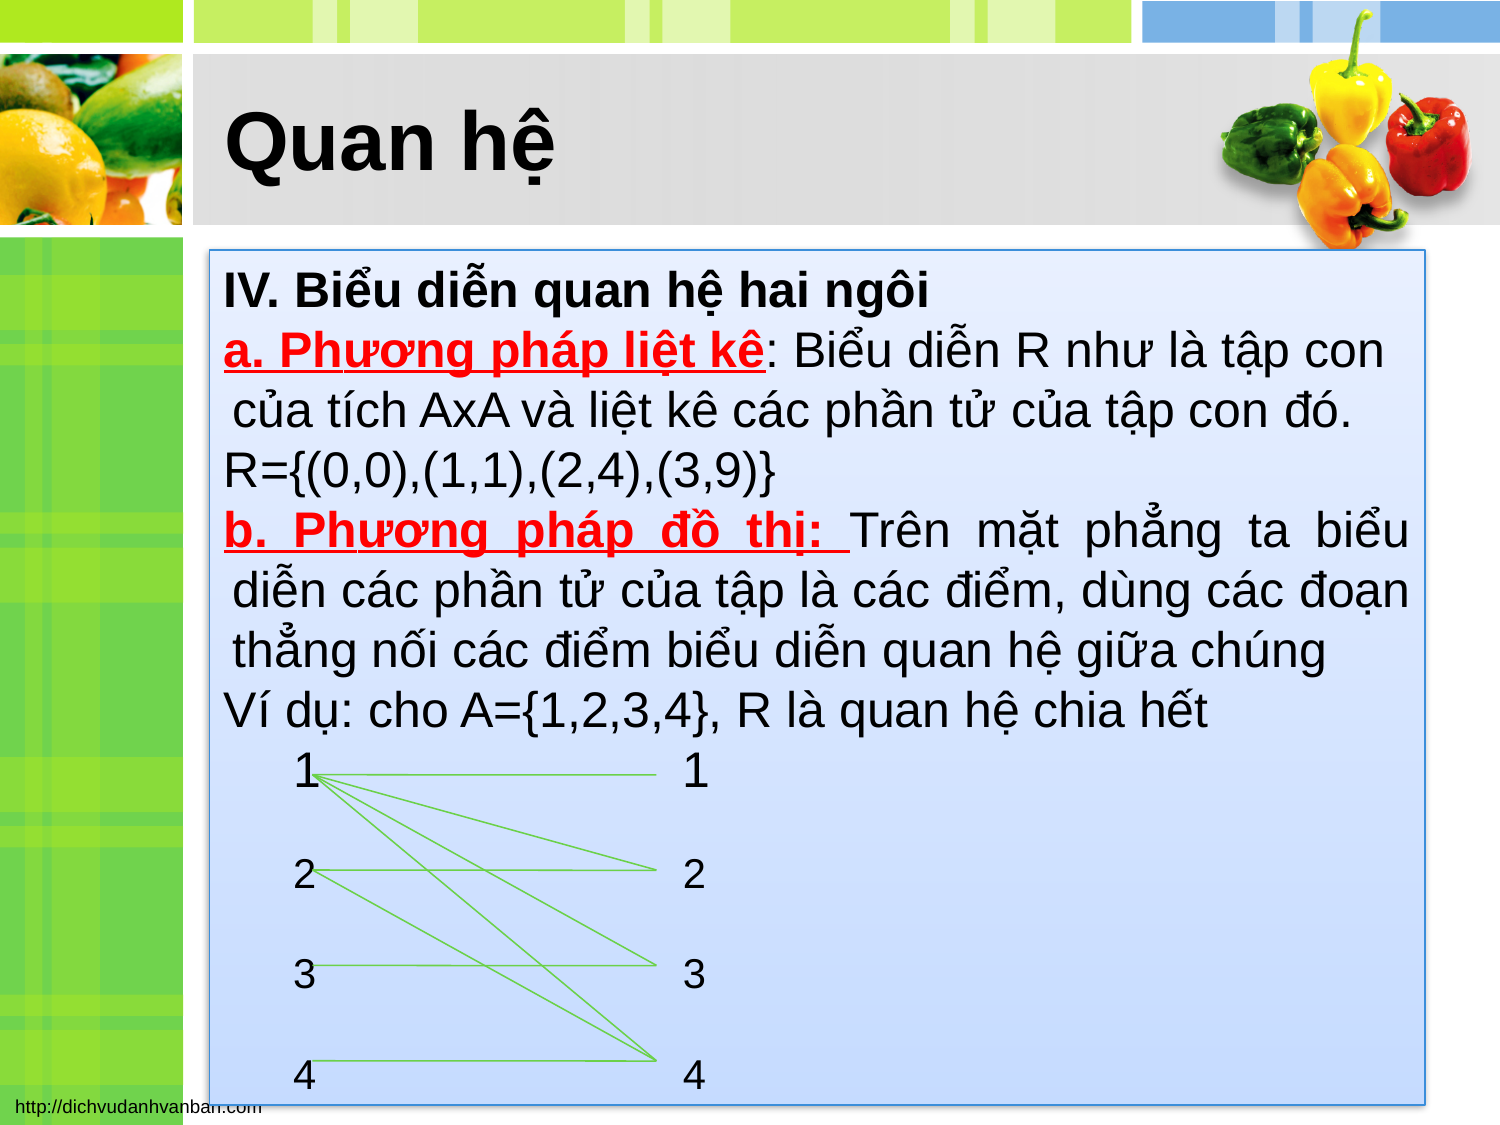

# Quan hệ
IV. Biểu diễn quan hệ hai ngôi
a. Phương pháp liệt kê: Biểu diễn R như là tập con của tích AxA và liệt kê các phần tử của tập con đó.
R={(0,0),(1,1),(2,4),(3,9)}
b. Phương pháp đồ thị: Trên mặt phẳng ta biểu diễn các phần tử của tập là các điểm, dùng các đoạn thẳng nối các điểm biểu diễn quan hệ giữa chúng
Ví dụ: cho A={1,2,3,4}, R là quan hệ chia hết
     1			1

      2			2

      3 			3

      4			4